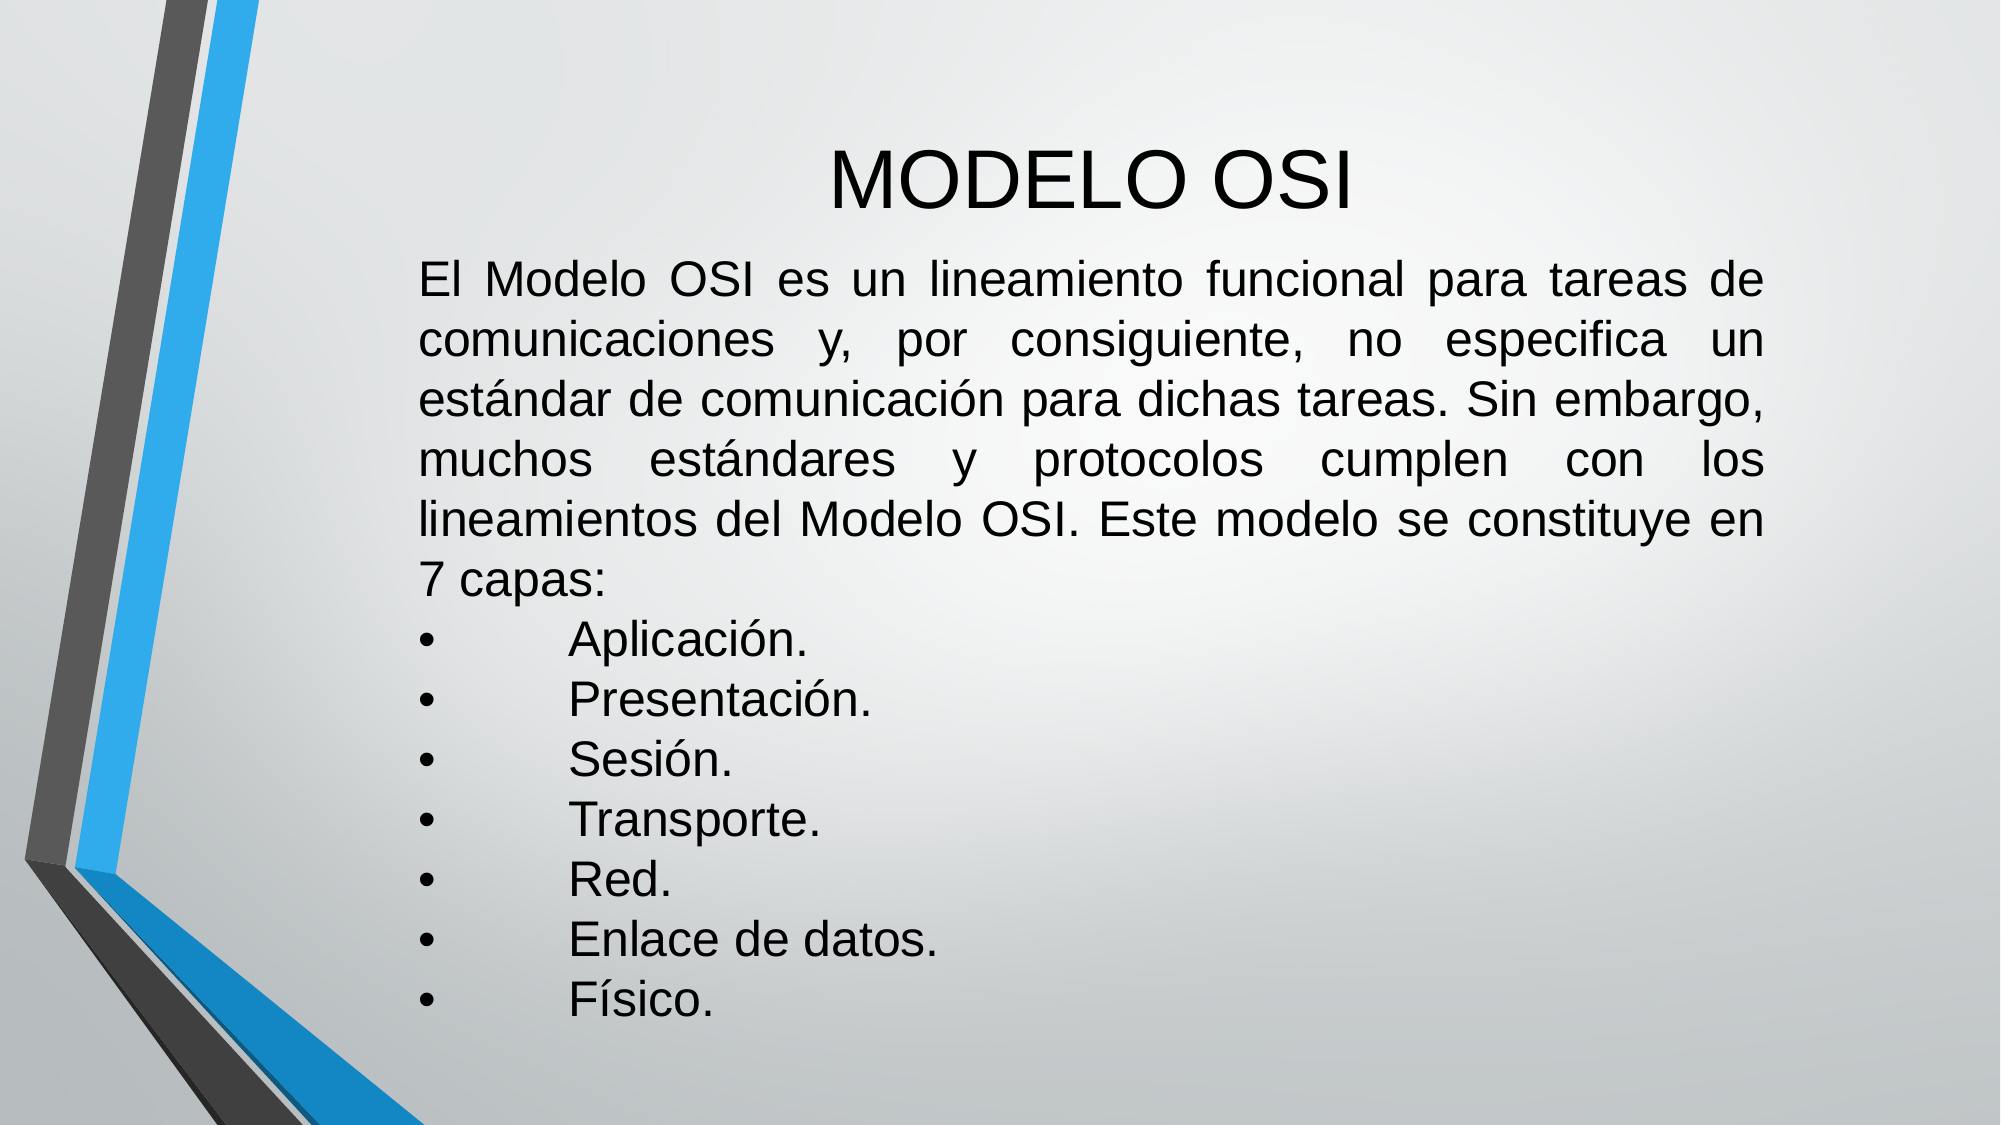

# MODELO OSI
El Modelo OSI es un lineamiento funcional para tareas de comunicaciones y, por consiguiente, no especifica un estándar de comunicación para dichas tareas. Sin embargo, muchos estándares y protocolos cumplen con los lineamientos del Modelo OSI. Este modelo se constituye en 7 capas:
•	Aplicación.
•	Presentación.
•	Sesión.
•	Transporte.
•	Red.
•	Enlace de datos.
•	Físico.